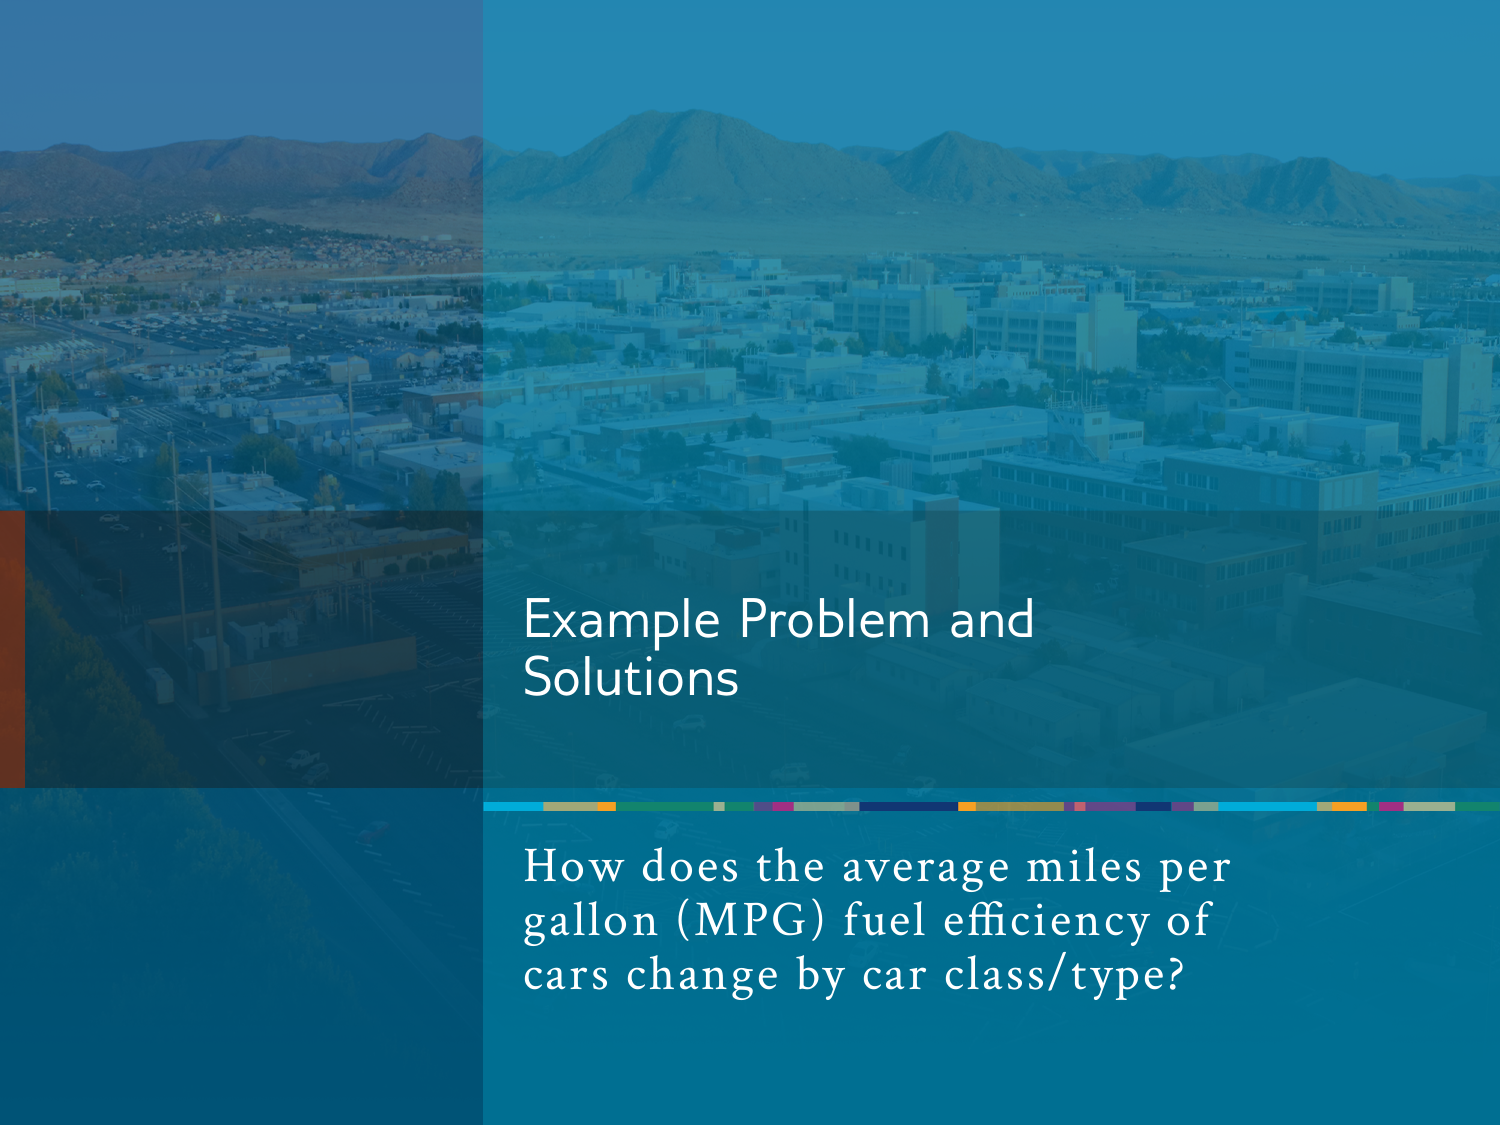

# Example Problem and Solutions
How does the average miles per gallon (MPG) fuel efficiency of cars change by car class/type?
10